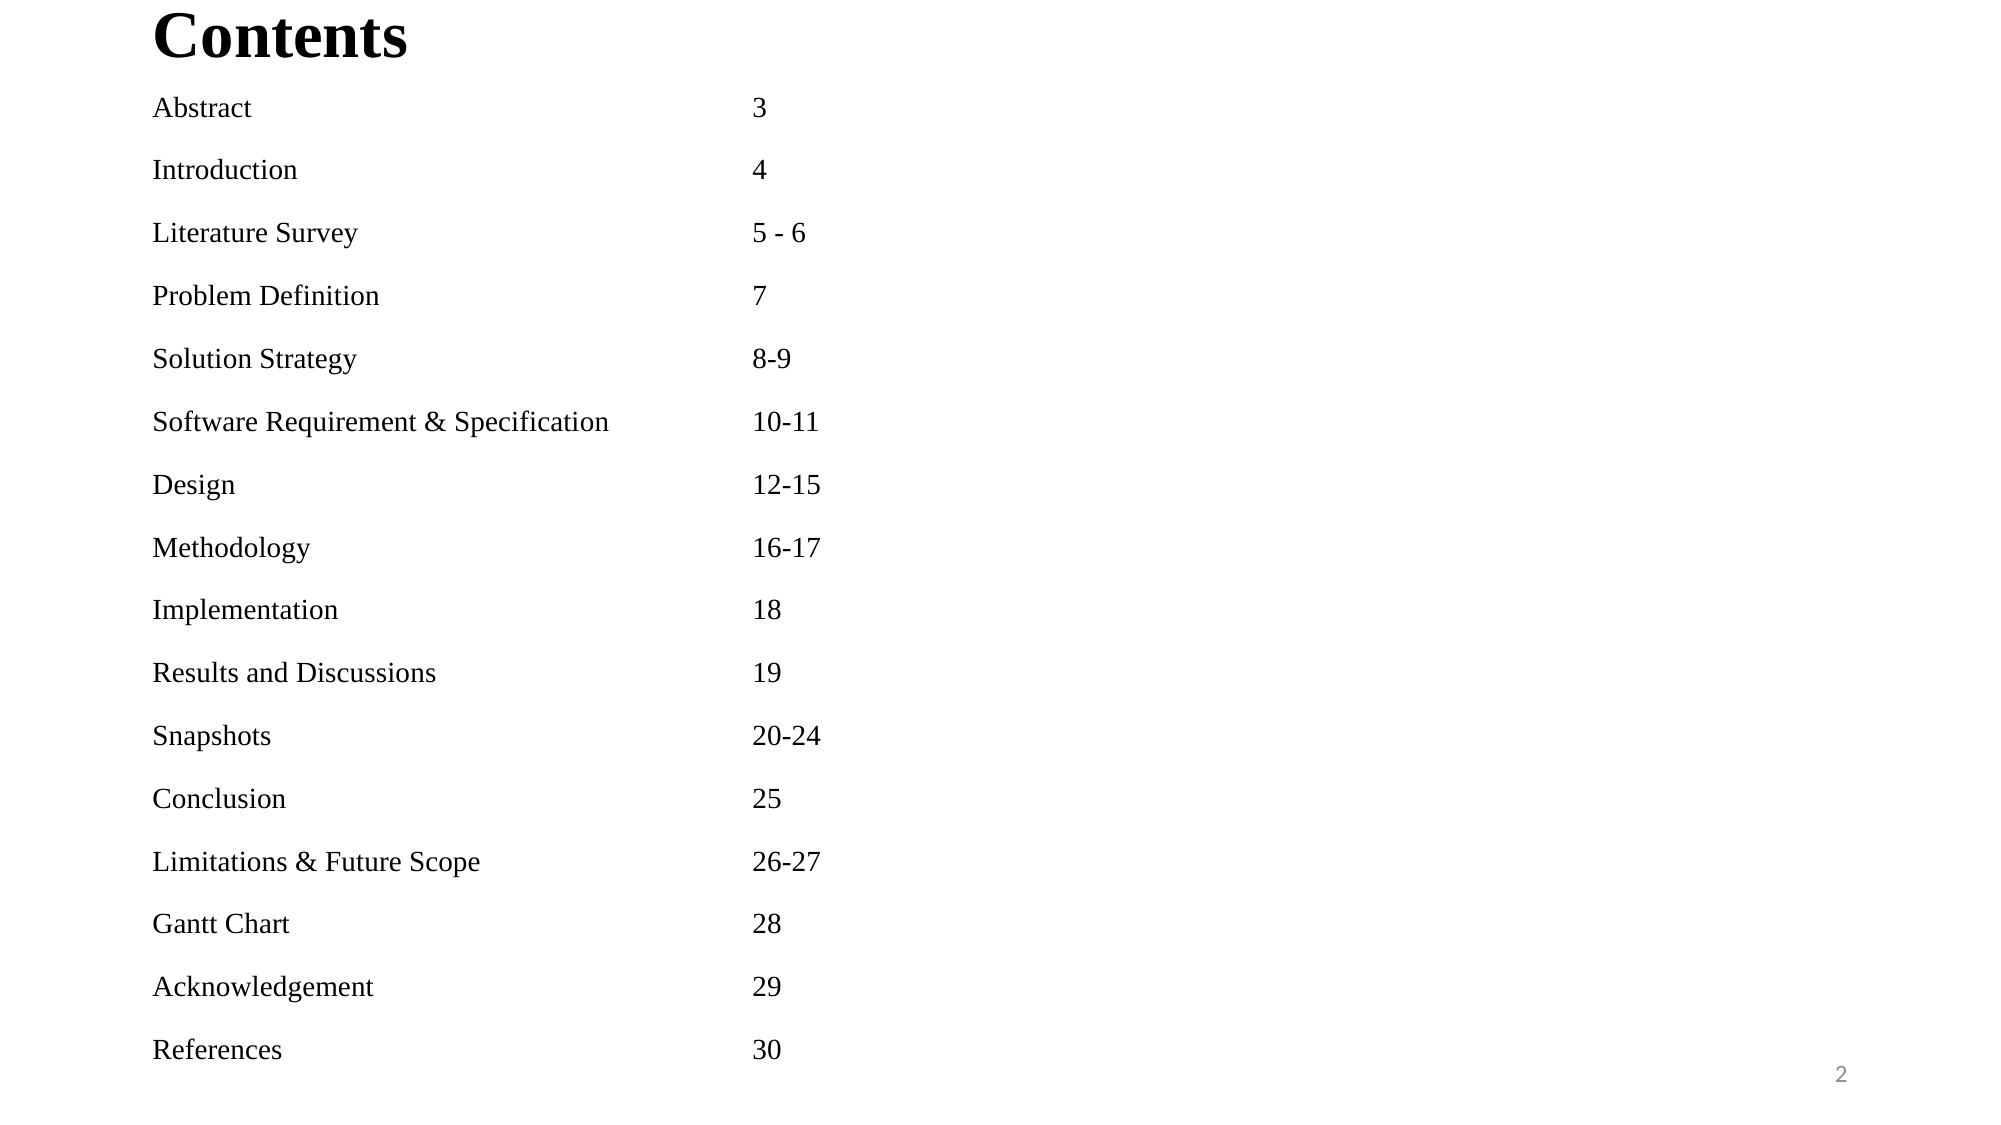

# Contents
Abstract				3

Introduction				4

Literature Survey			5 - 6

Problem Definition			7

Solution Strategy			8-9

Software Requirement & Specification	10-11

Design				12-15

Methodology			16-17

Implementation			18

Results and Discussions			19

Snapshots				20-24

Conclusion				25

Limitations & Future Scope		26-27

Gantt Chart				28

Acknowledgement			29

References				30
2